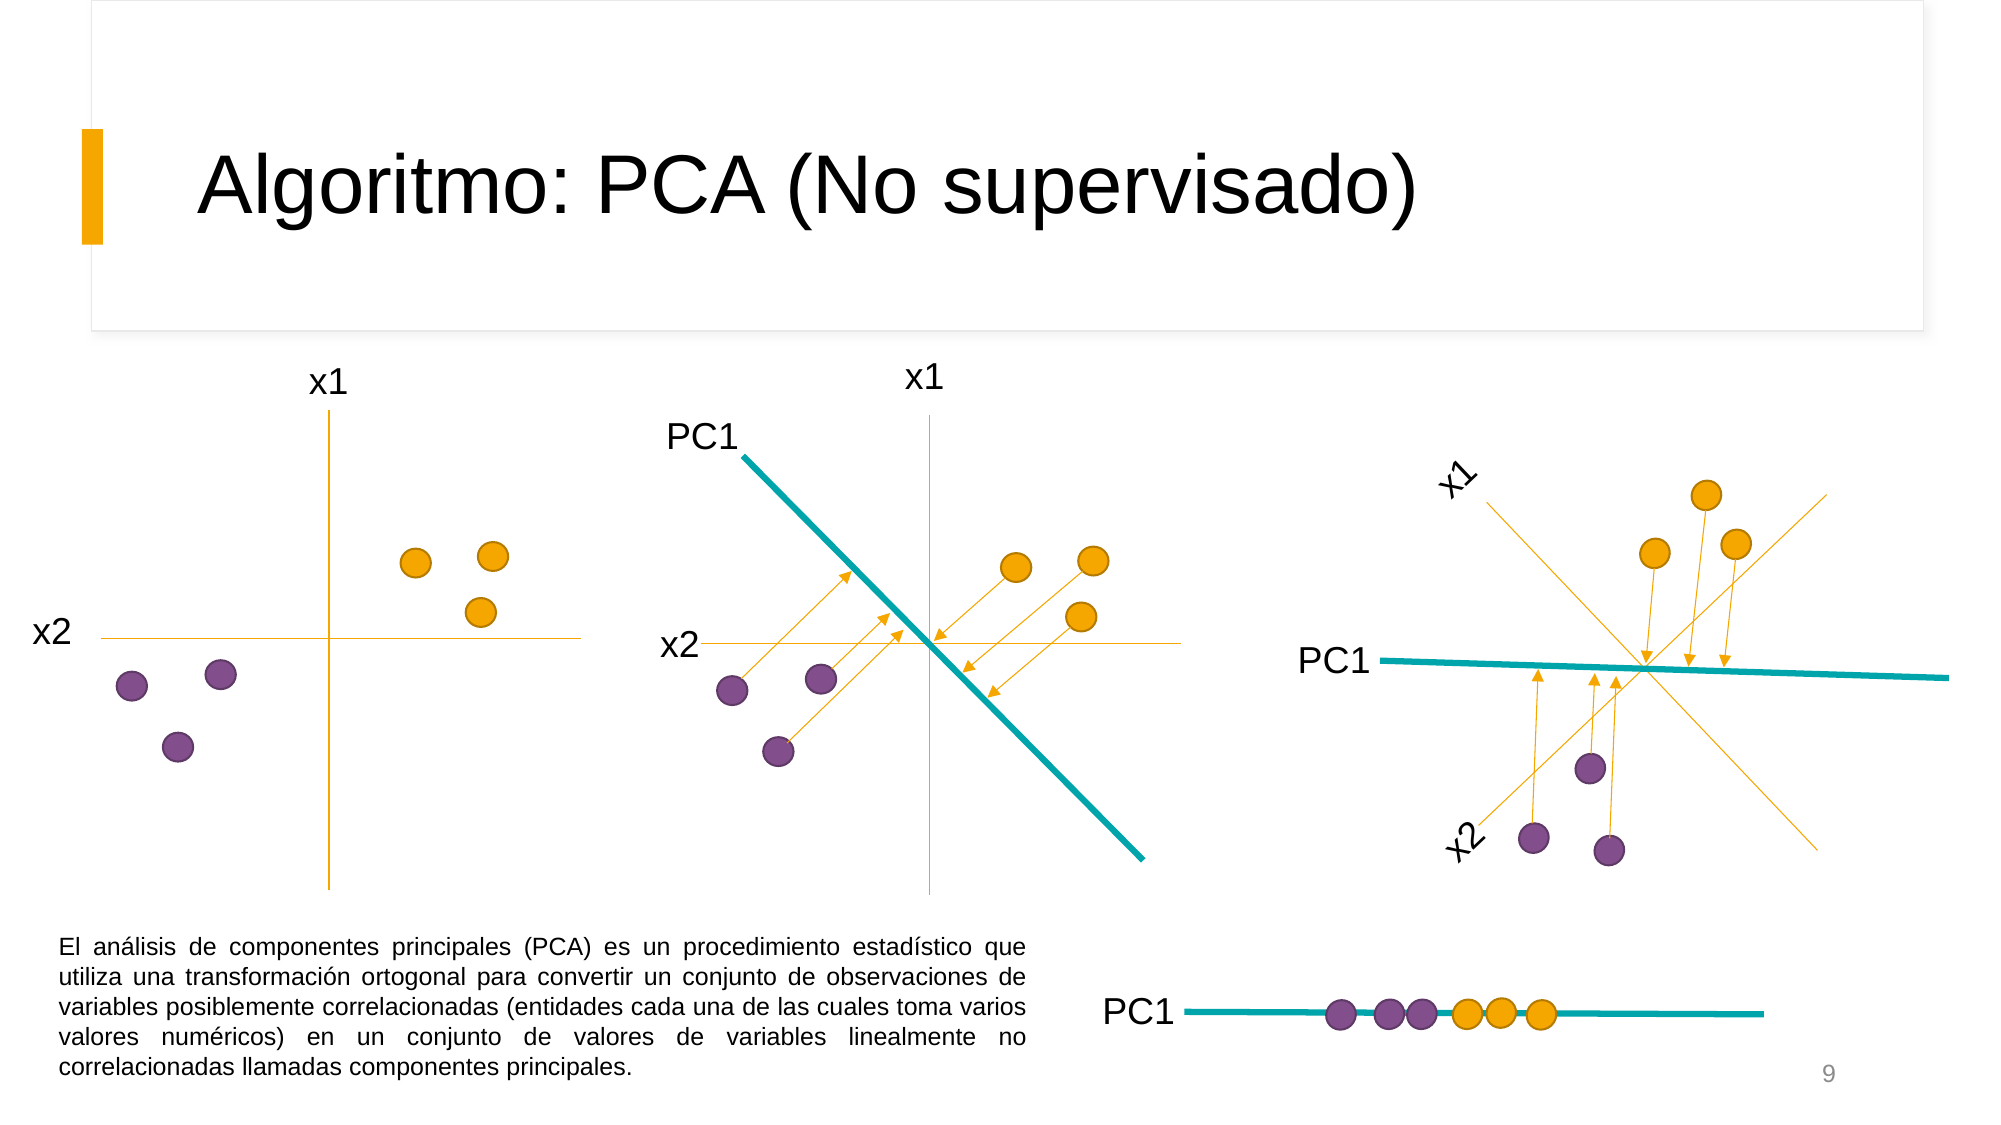

# Algoritmo: PCA (No supervisado)
x1
x1
x1
PC1

x2

PC1

x2

x2

PC1

El análisis de componentes principales (PCA) es un procedimiento estadístico que utiliza una transformación ortogonal para convertir un conjunto de observaciones de variables posiblemente correlacionadas (entidades cada una de las cuales toma varios valores numéricos) en un conjunto de valores de variables linealmente no correlacionadas llamadas componentes principales.
9